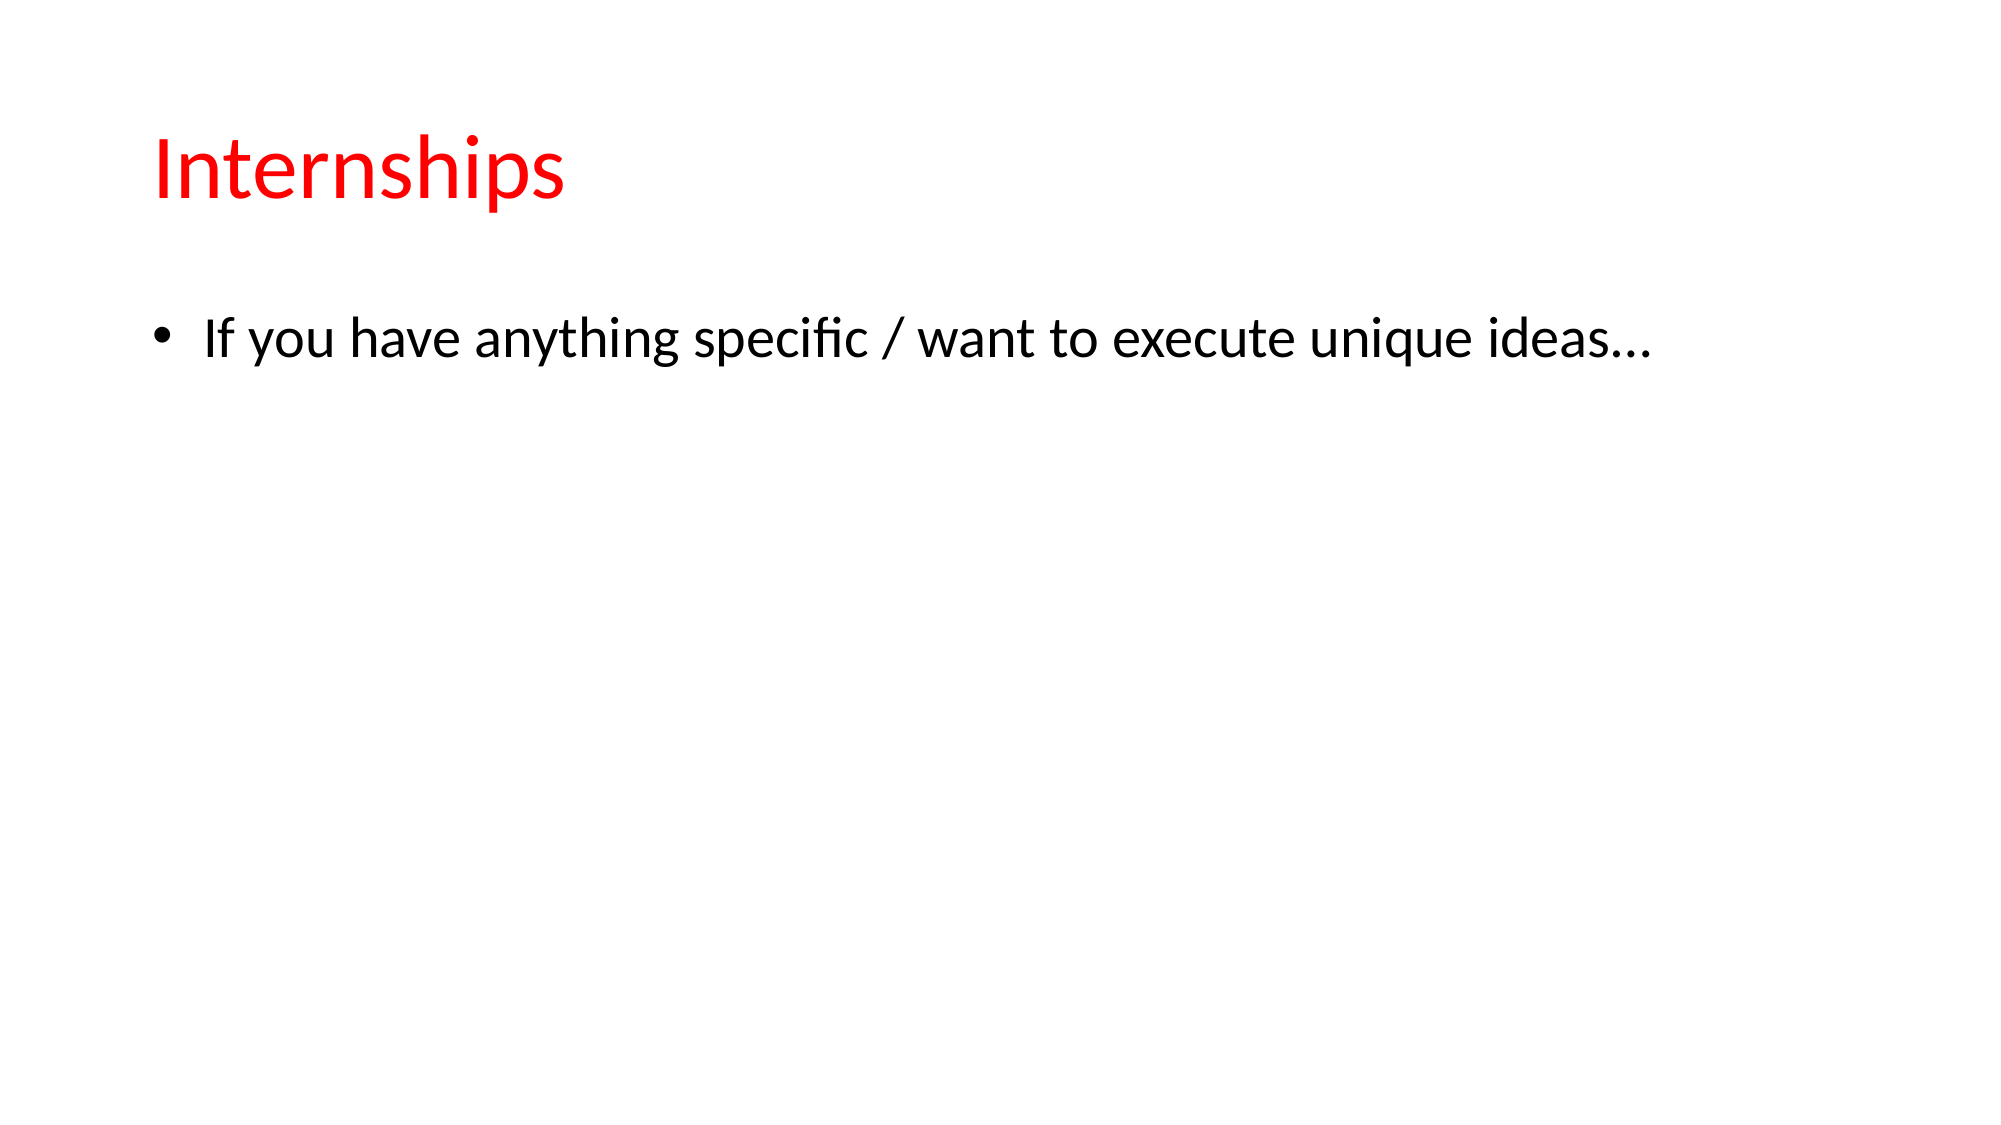

# Internships
 If you have anything specific / want to execute unique ideas…